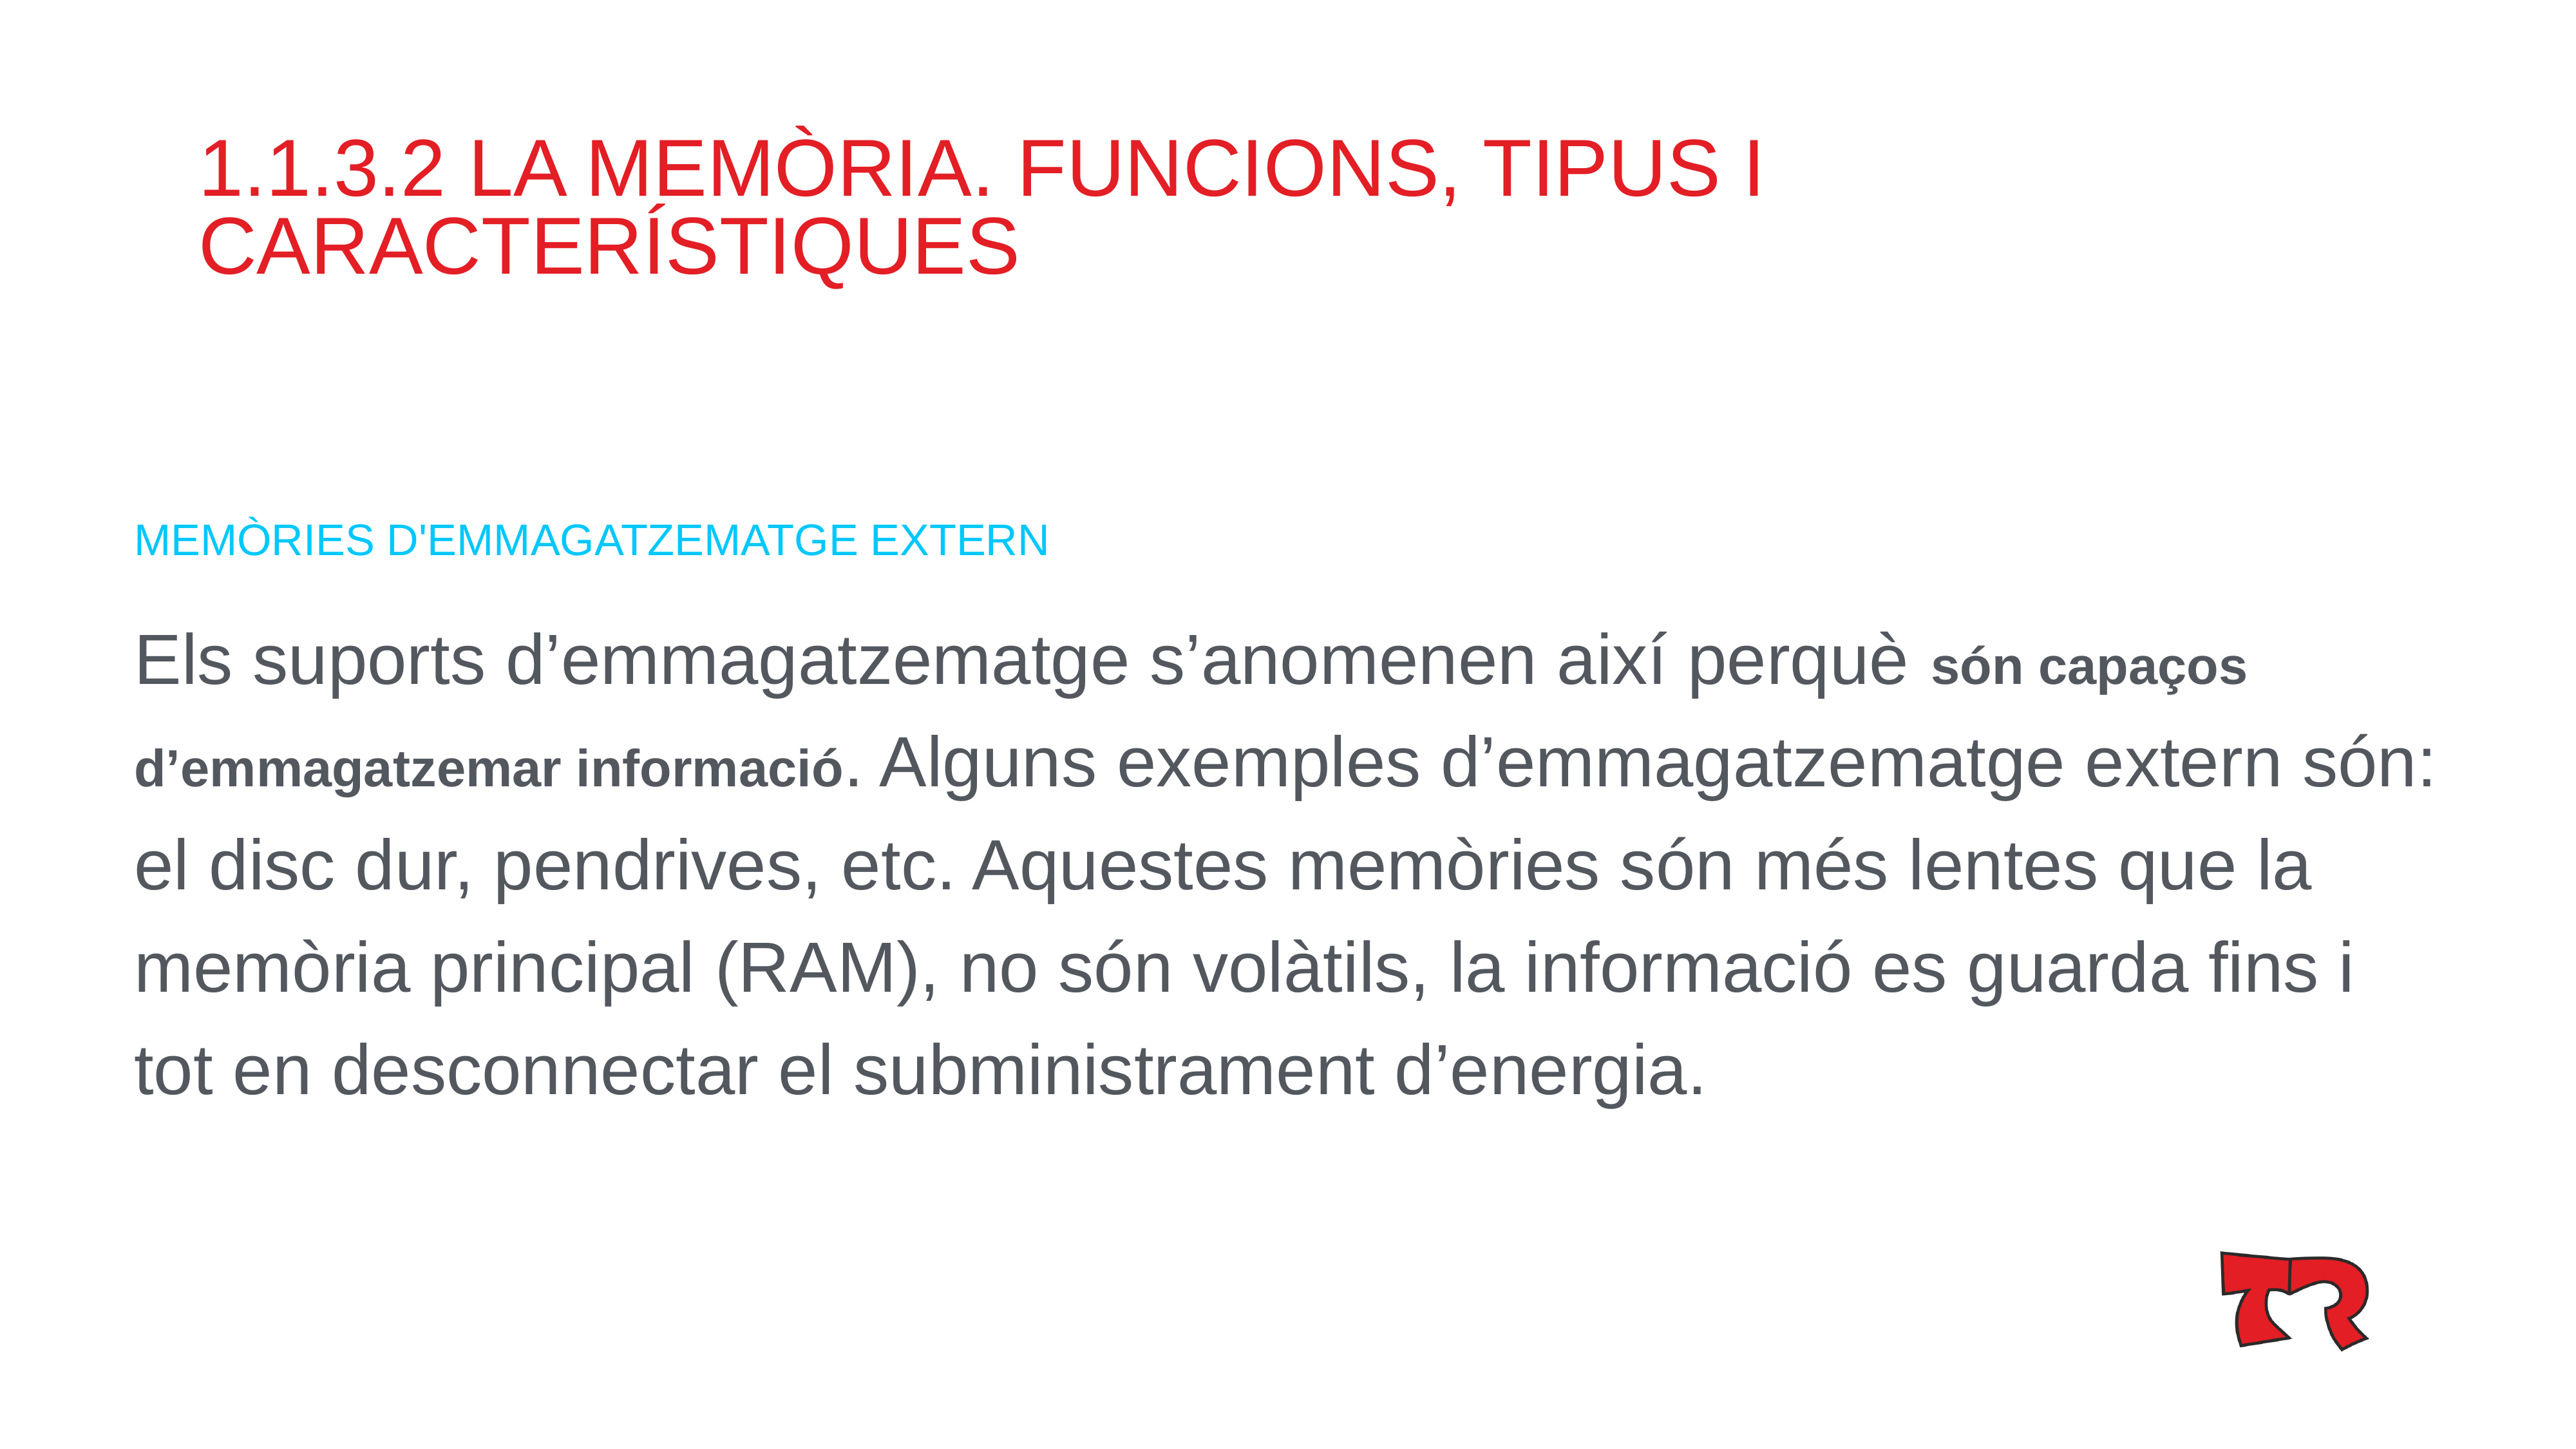

# 1.1.3.2 LA MEMÒRIA. FUNCIONS, TIPUS I CARACTERÍSTIQUES
MEMÒRIES D'EMMAGATZEMATGE EXTERN
Els suports d’emmagatzematge s’anomenen així perquè són capaços d’emmagatzemar informació. Alguns exemples d’emmagatzematge extern són: el disc dur, pendrives, etc. Aquestes memòries són més lentes que la memòria principal (RAM), no són volàtils, la informació es guarda fins i tot en desconnectar el subministrament d’energia.